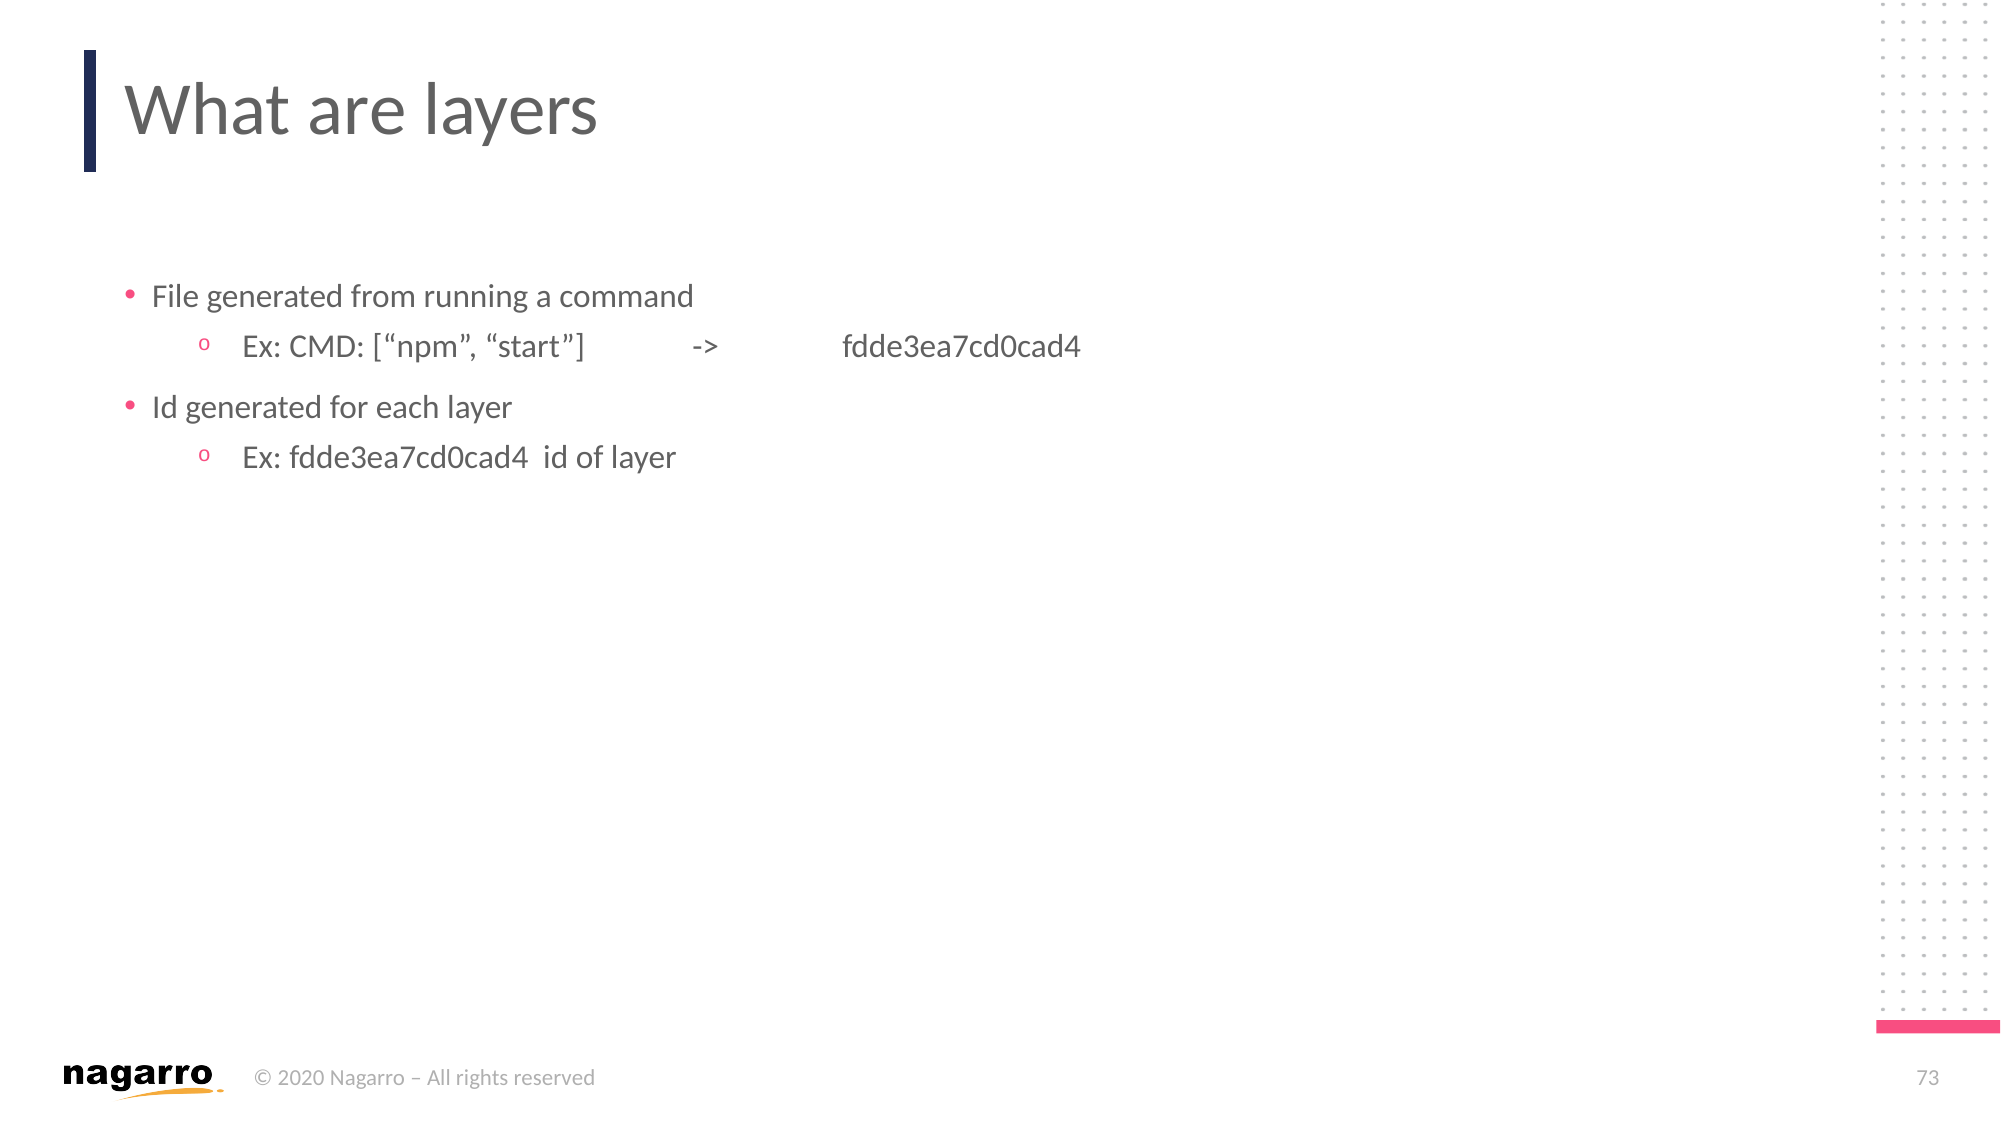

# What are layers
File generated from running a command
Ex: CMD: [“npm”, “start”] 	-> 	fdde3ea7cd0cad4
Id generated for each layer
Ex: fdde3ea7cd0cad4  id of layer